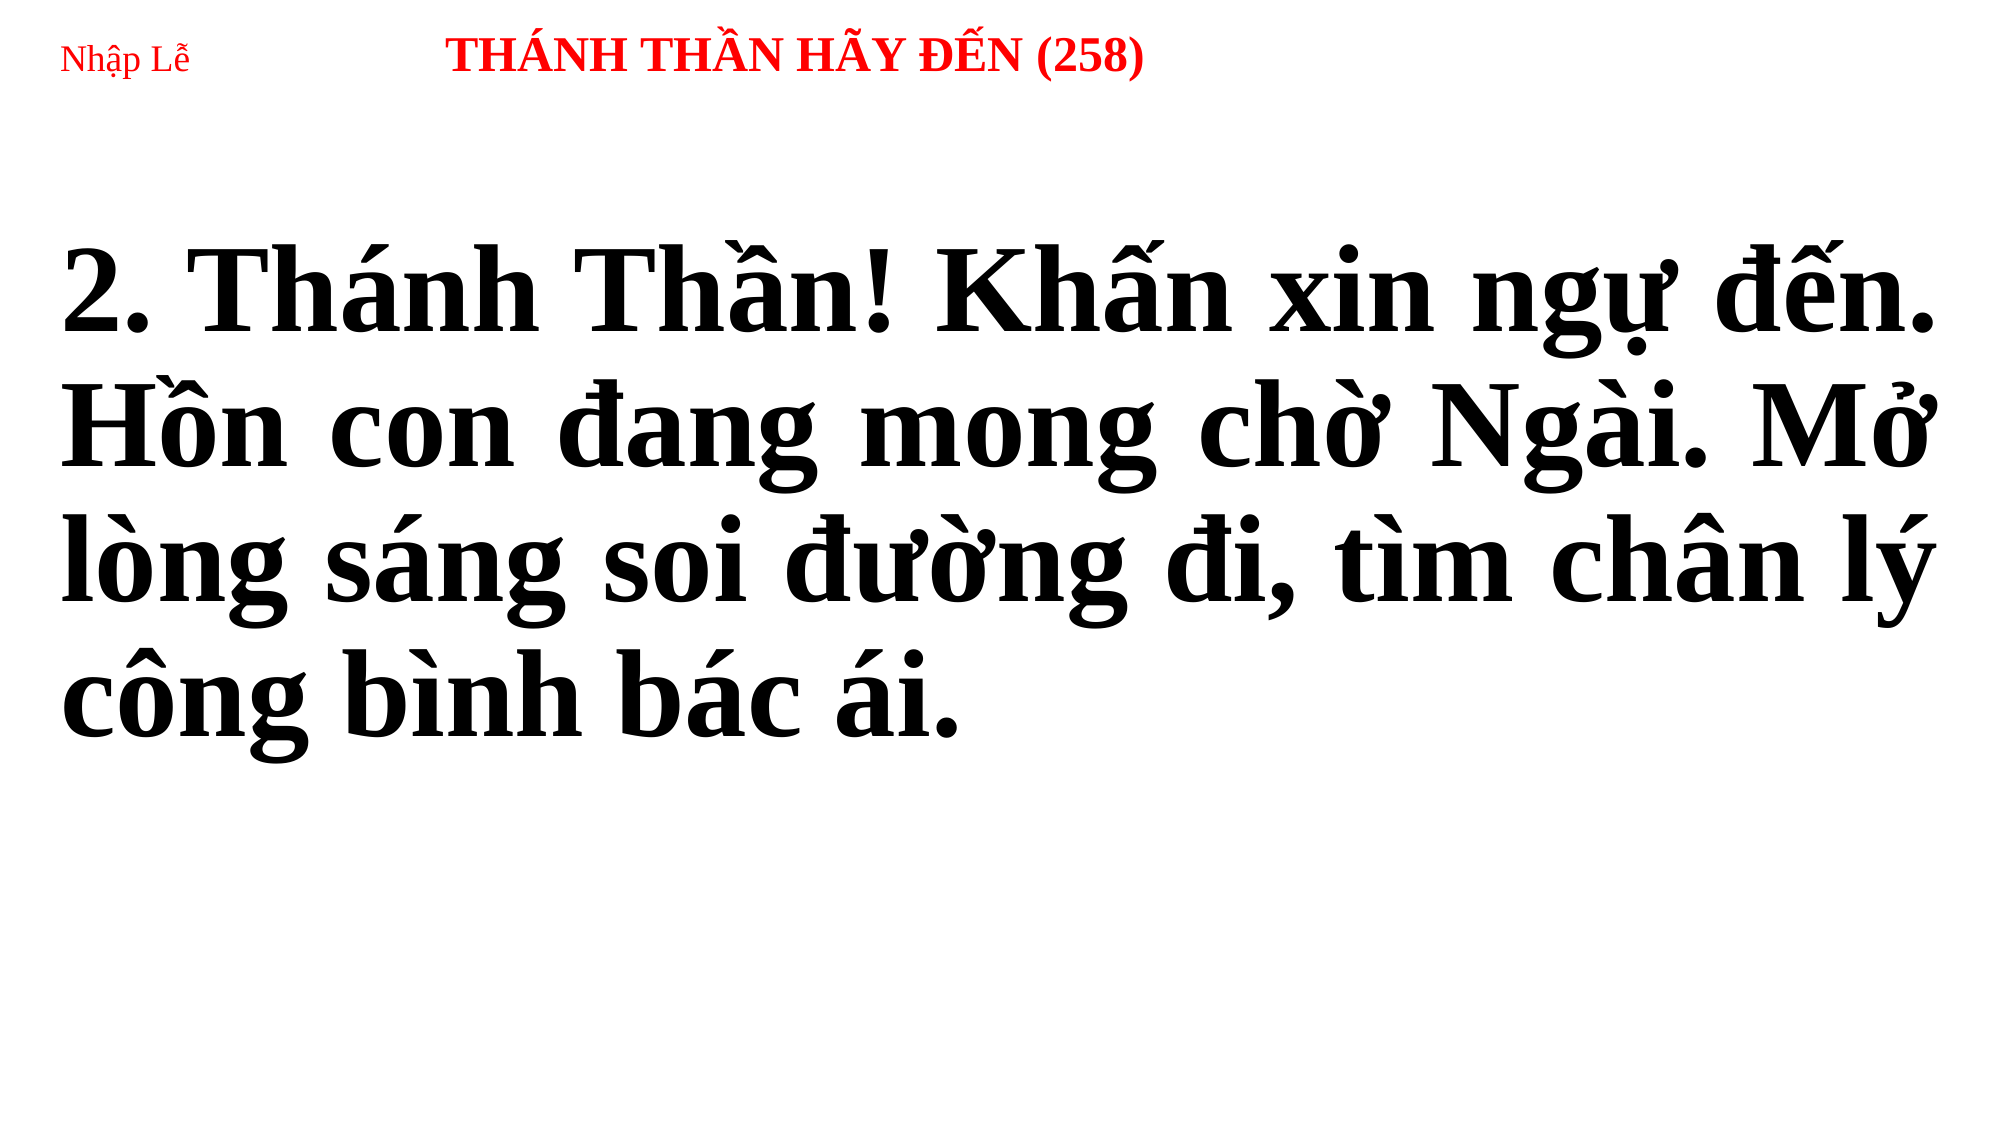

# Nhập Lễ              	         THÁNH THẦN HÃY ĐẾN (258)
2. Thánh Thần! Khấn xin ngự đến. Hồn con đang mong chờ Ngài. Mở lòng sáng soi đường đi, tìm chân lý công bình bác ái.